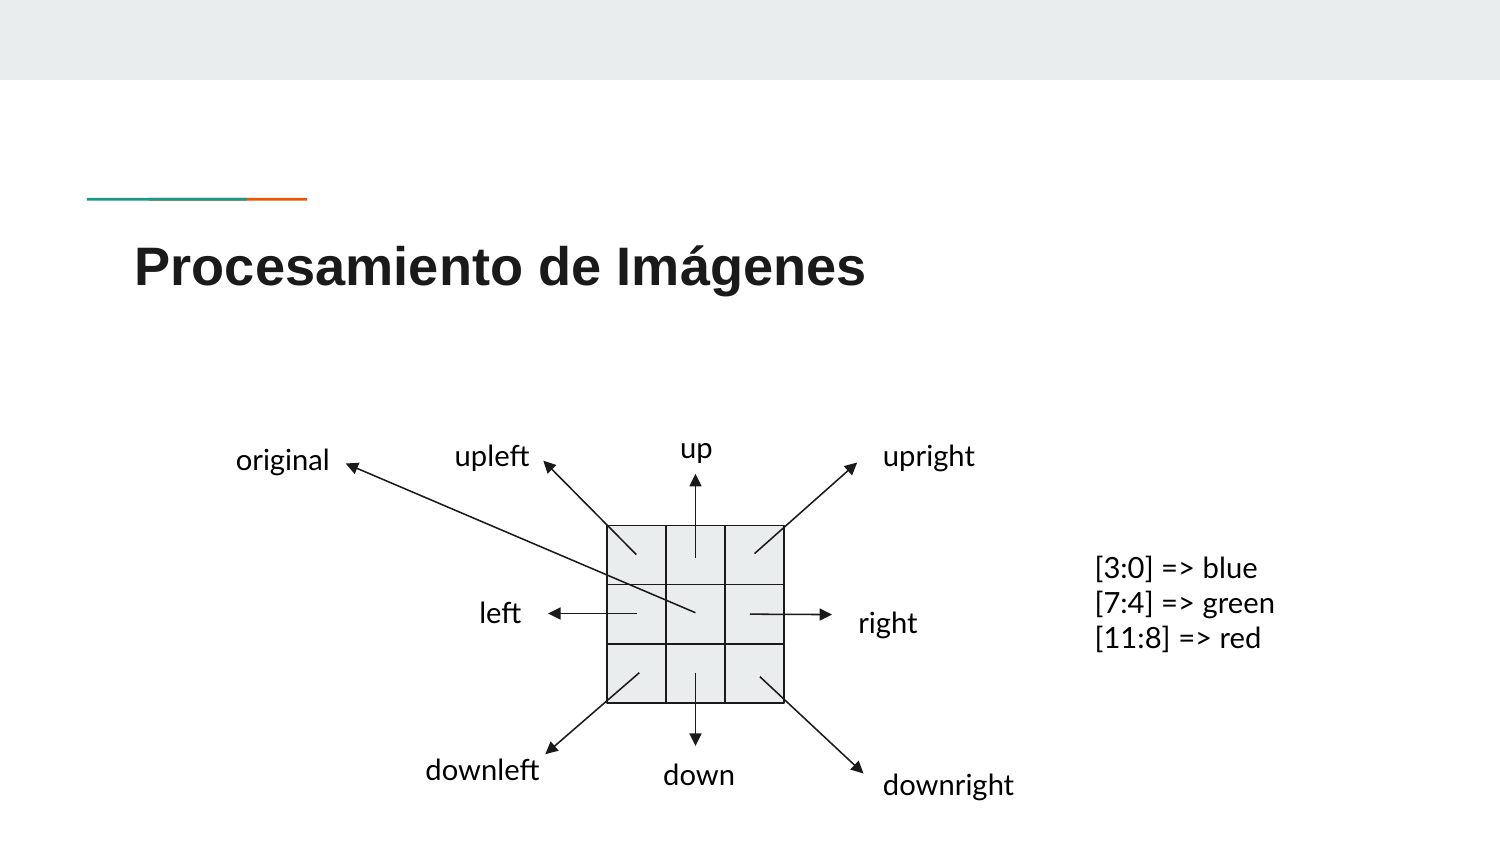

# Procesamiento de Imágenes
up
upleft
upright
original

[3:0] => blue
[7:4] => green
[11:8] => red
left

right

downleft
down
downright